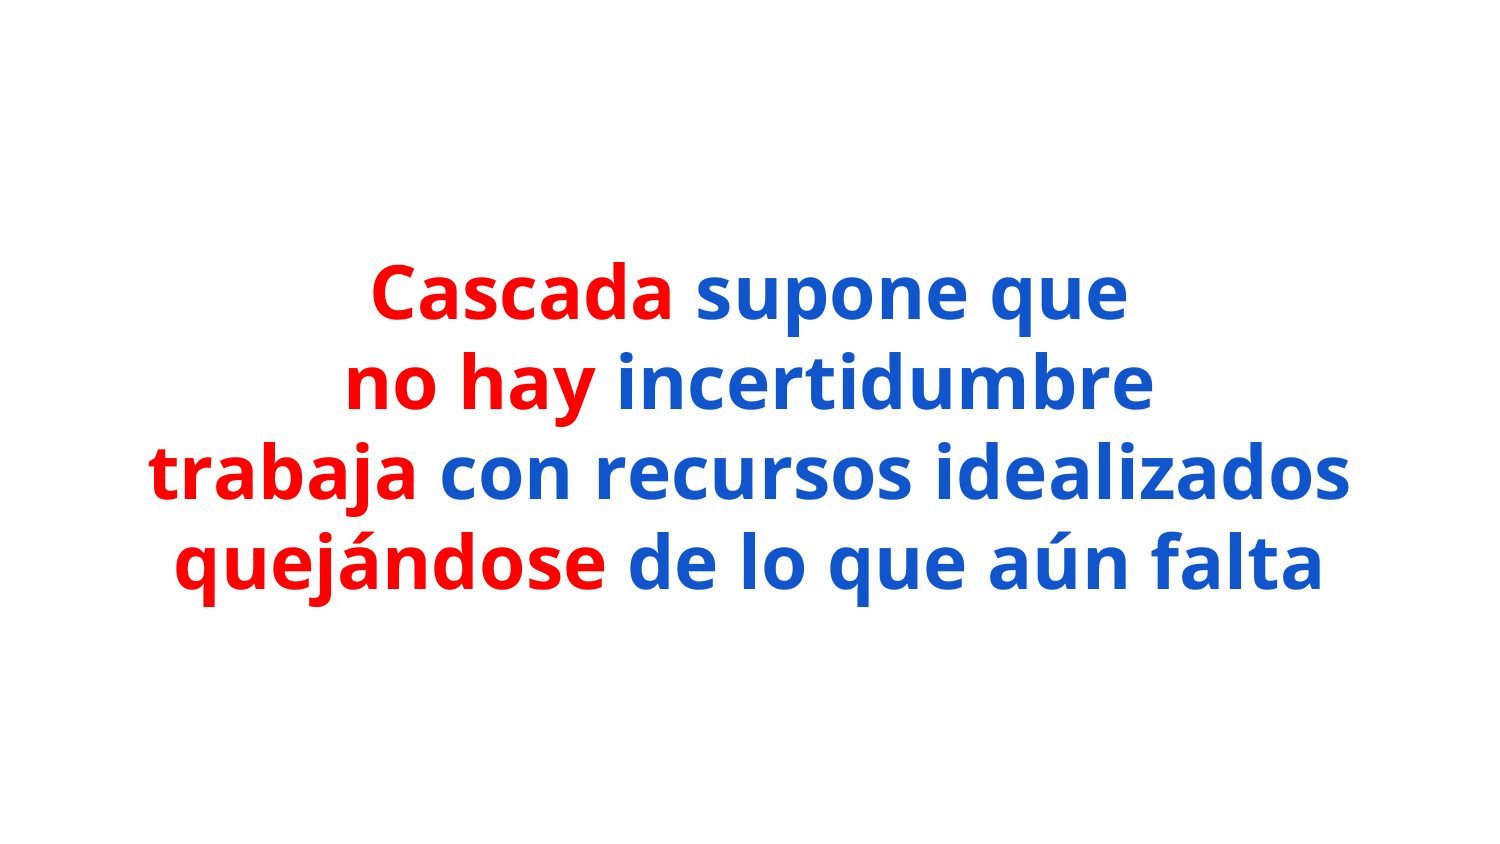

# Cascada supone que no hay incertidumbre
trabaja con recursos idealizados
quejándose de lo que aún falta